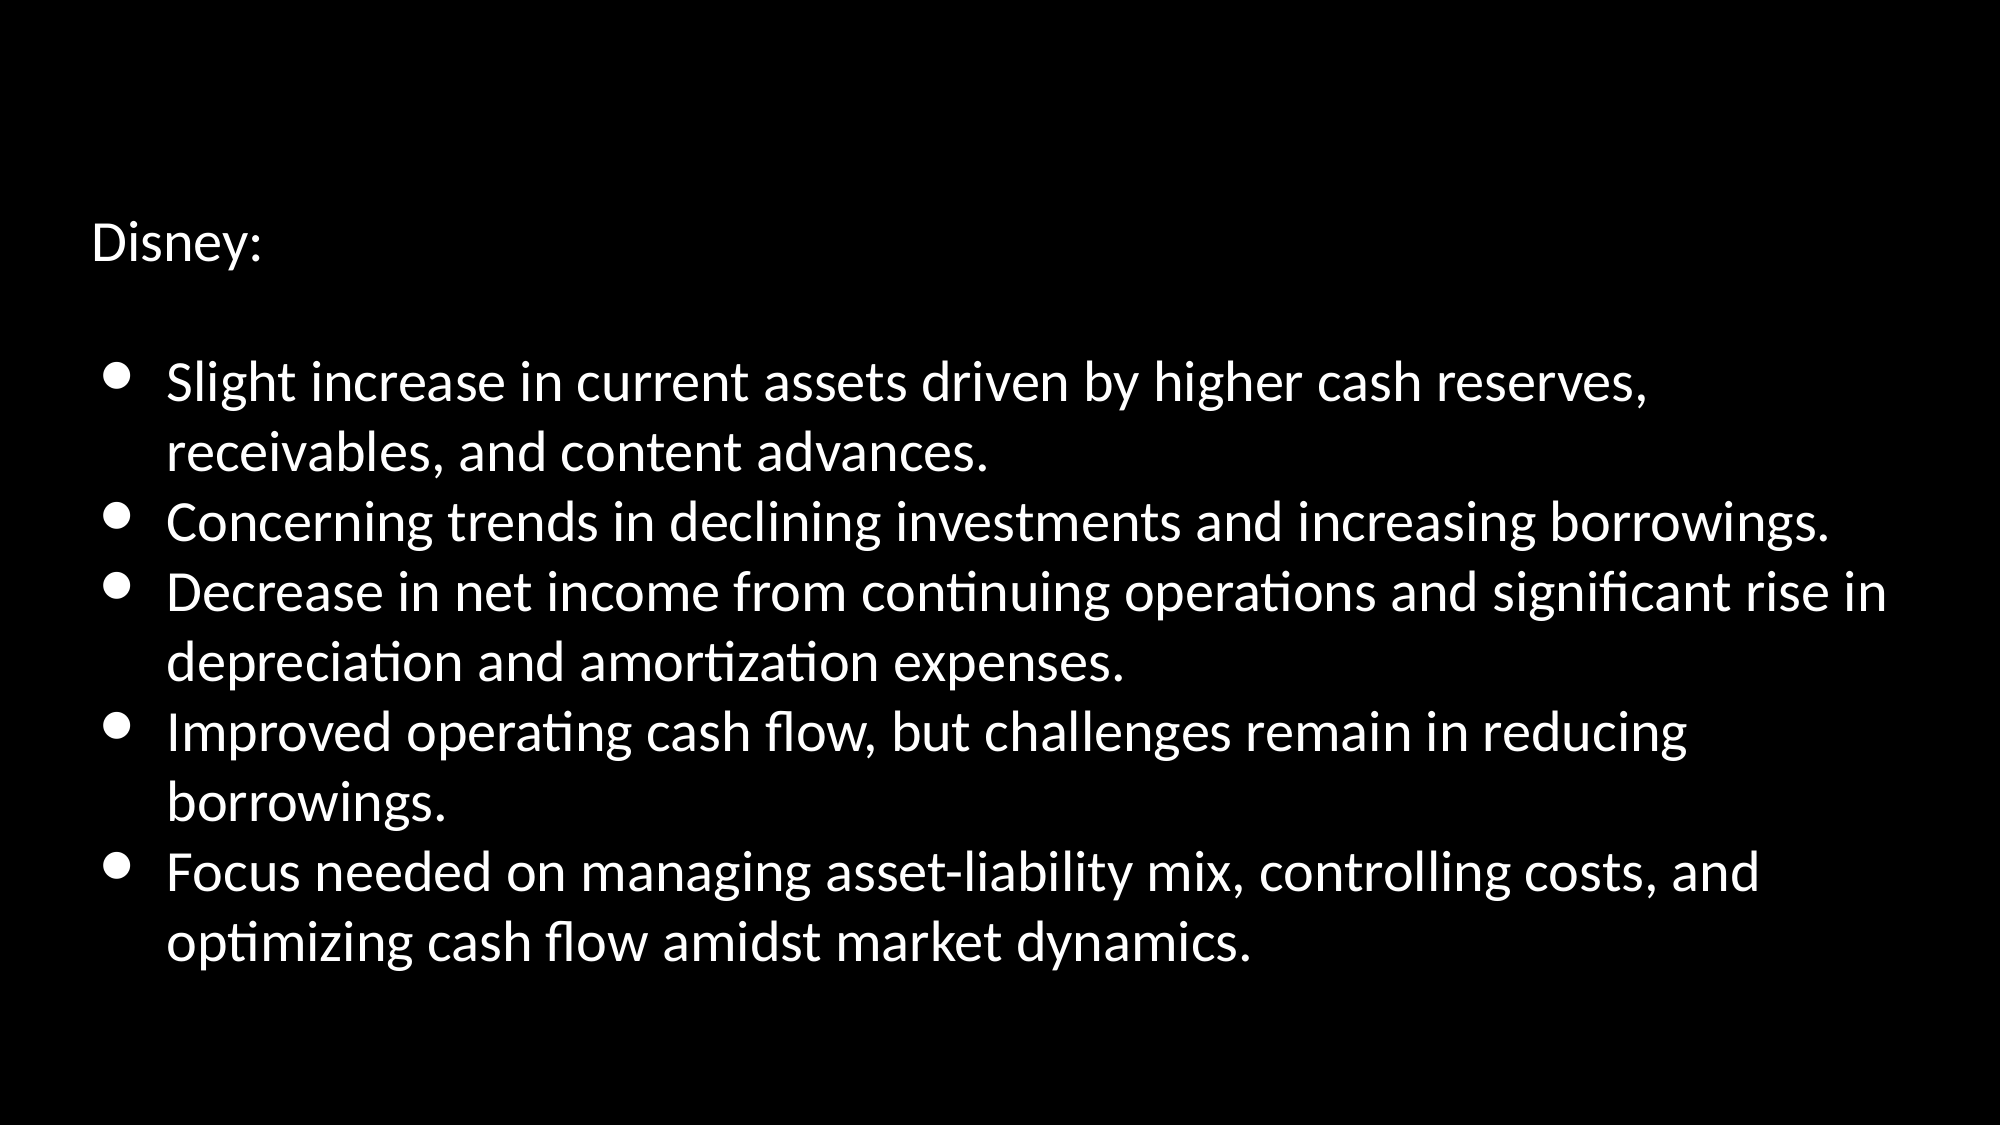

#
Disney:

Slight increase in current assets driven by higher cash reserves, receivables, and content advances.
Concerning trends in declining investments and increasing borrowings.
Decrease in net income from continuing operations and significant rise in depreciation and amortization expenses.
Improved operating cash flow, but challenges remain in reducing borrowings.
Focus needed on managing asset-liability mix, controlling costs, and optimizing cash flow amidst market dynamics.